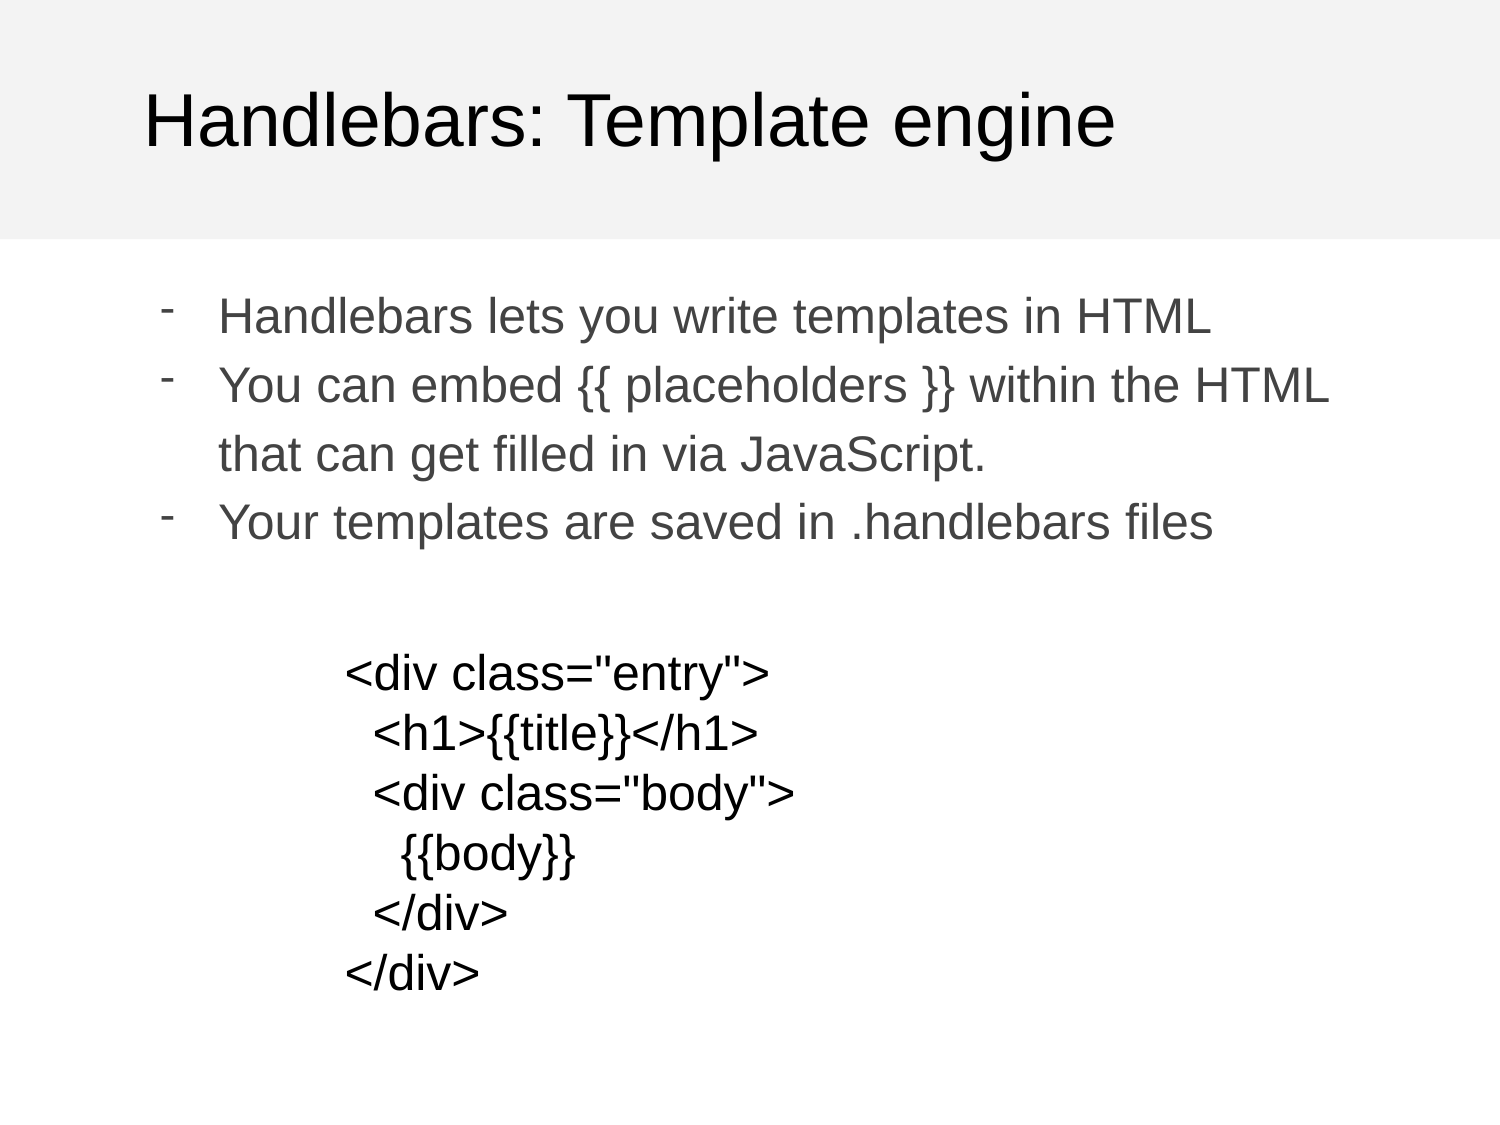

Handlebars: Template engine
Handlebars lets you write templates in HTML
You can embed {{ placeholders }} within the HTML that can get filled in via JavaScript.
Your templates are saved in .handlebars files
<div class="entry">
  <h1>{{title}}</h1>
  <div class="body">
    {{body}}
  </div>
</div>